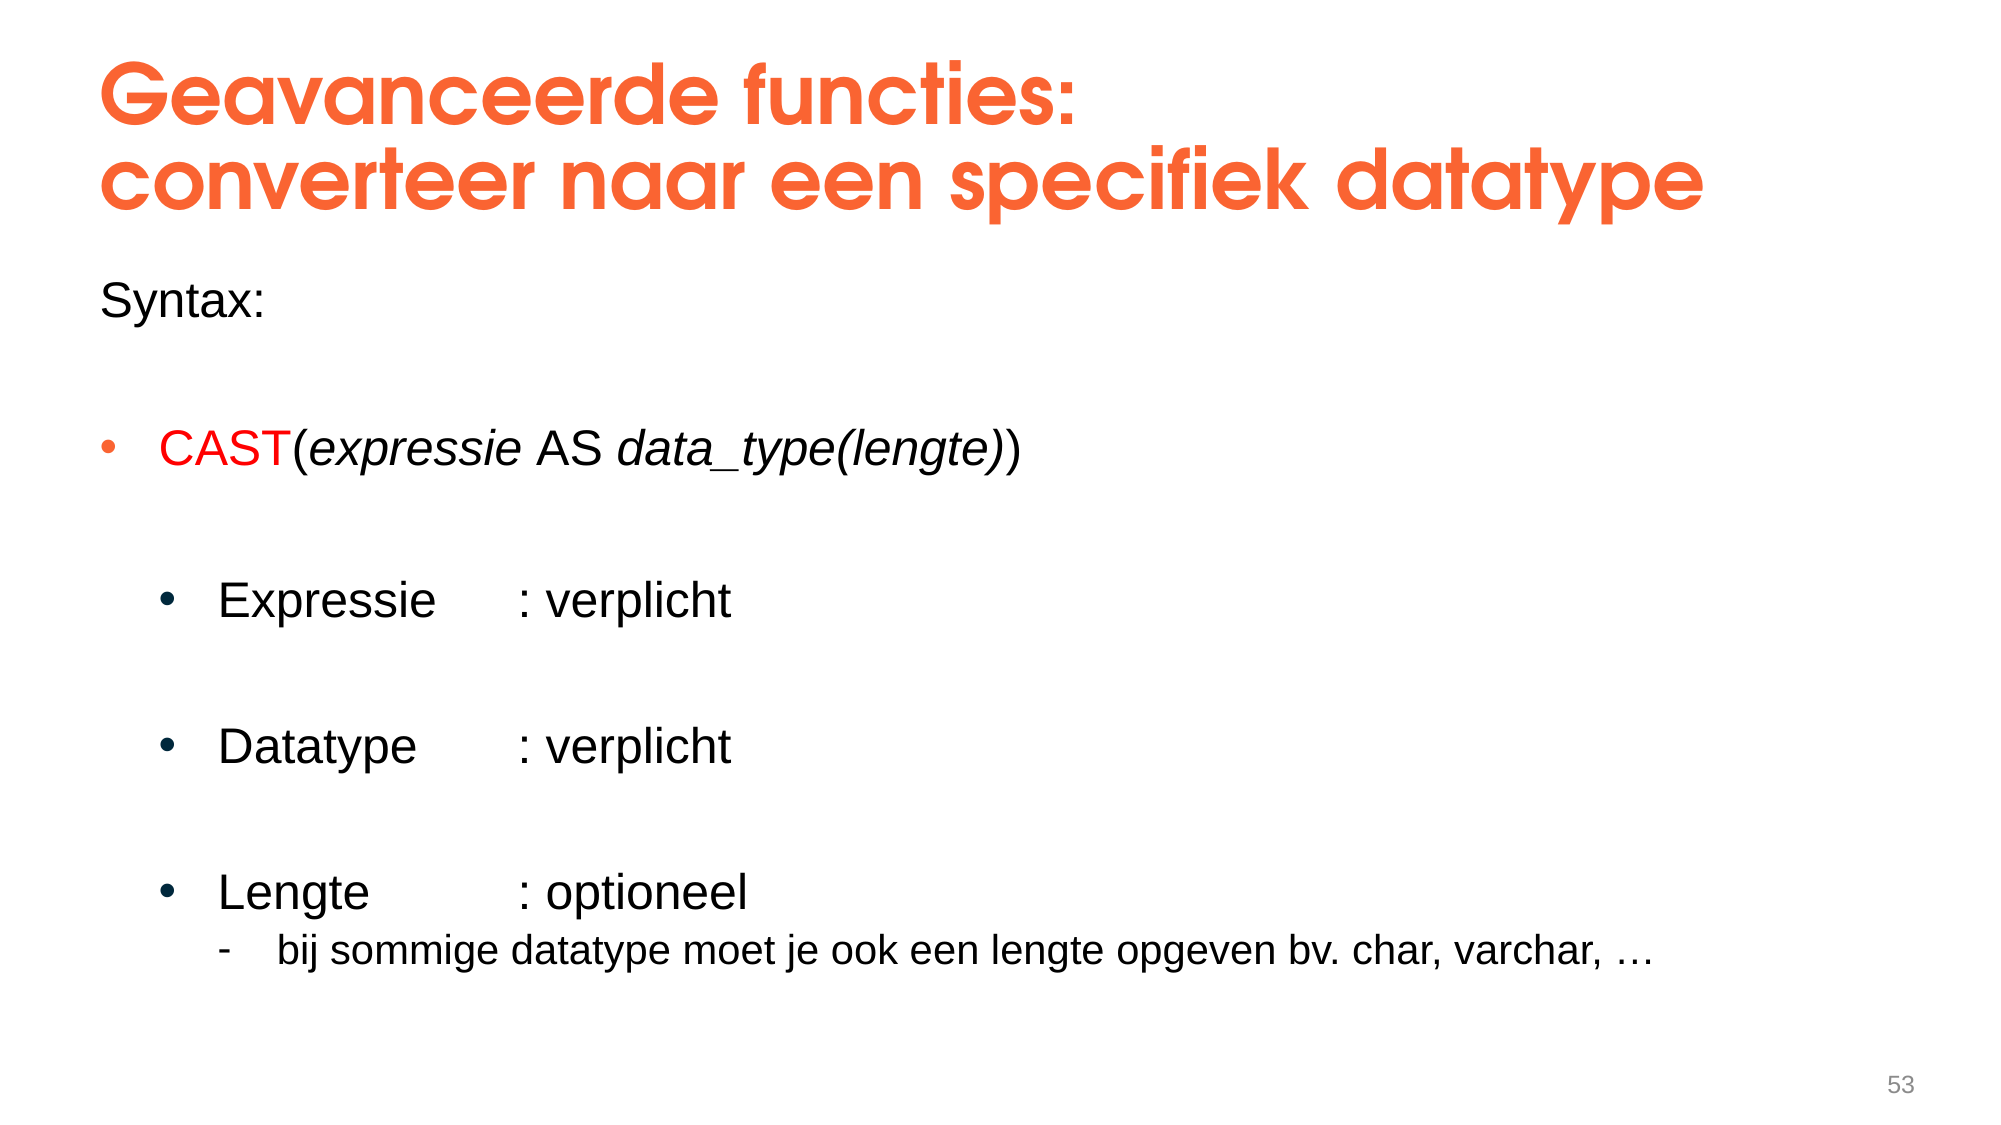

# Geavanceerde functies: converteer naar een specifiek datatype
Syntax:

CAST(expressie AS data_type(lengte))

Expressie	: verplicht

Datatype 	: verplicht

Lengte	: optioneel
bij sommige datatype moet je ook een lengte opgeven bv. char, varchar, …

53